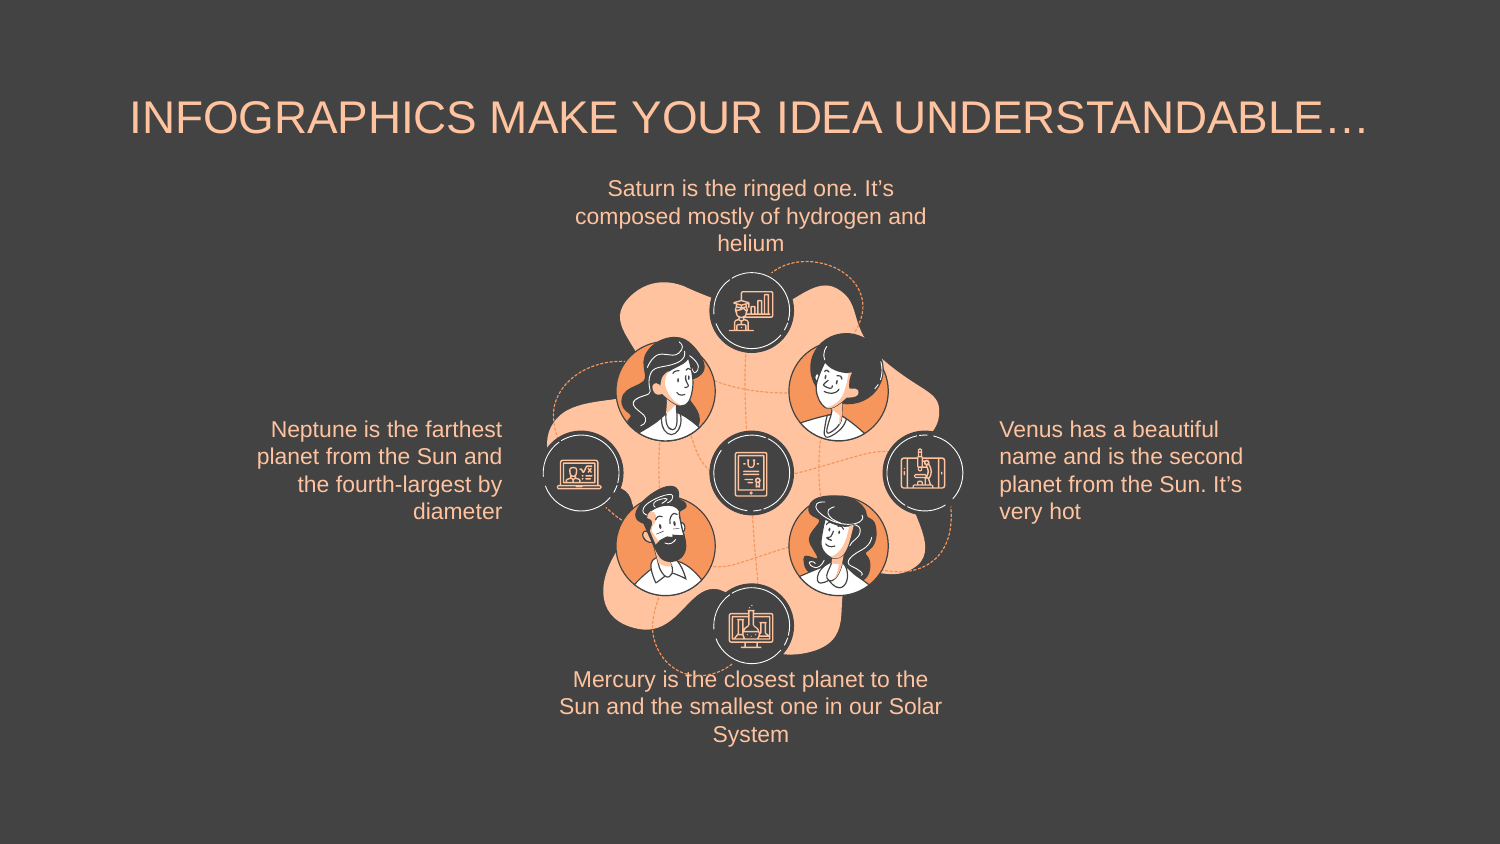

# INFOGRAPHICS MAKE YOUR IDEA UNDERSTANDABLE…
Saturn is the ringed one. It’s composed mostly of hydrogen and helium

Neptune is the farthest planet from the Sun and the fourth-largest by diameter
Venus has a beautiful name and is the second planet from the Sun. It’s very hot
Mercury is the closest planet to the Sun and the smallest one in our Solar System